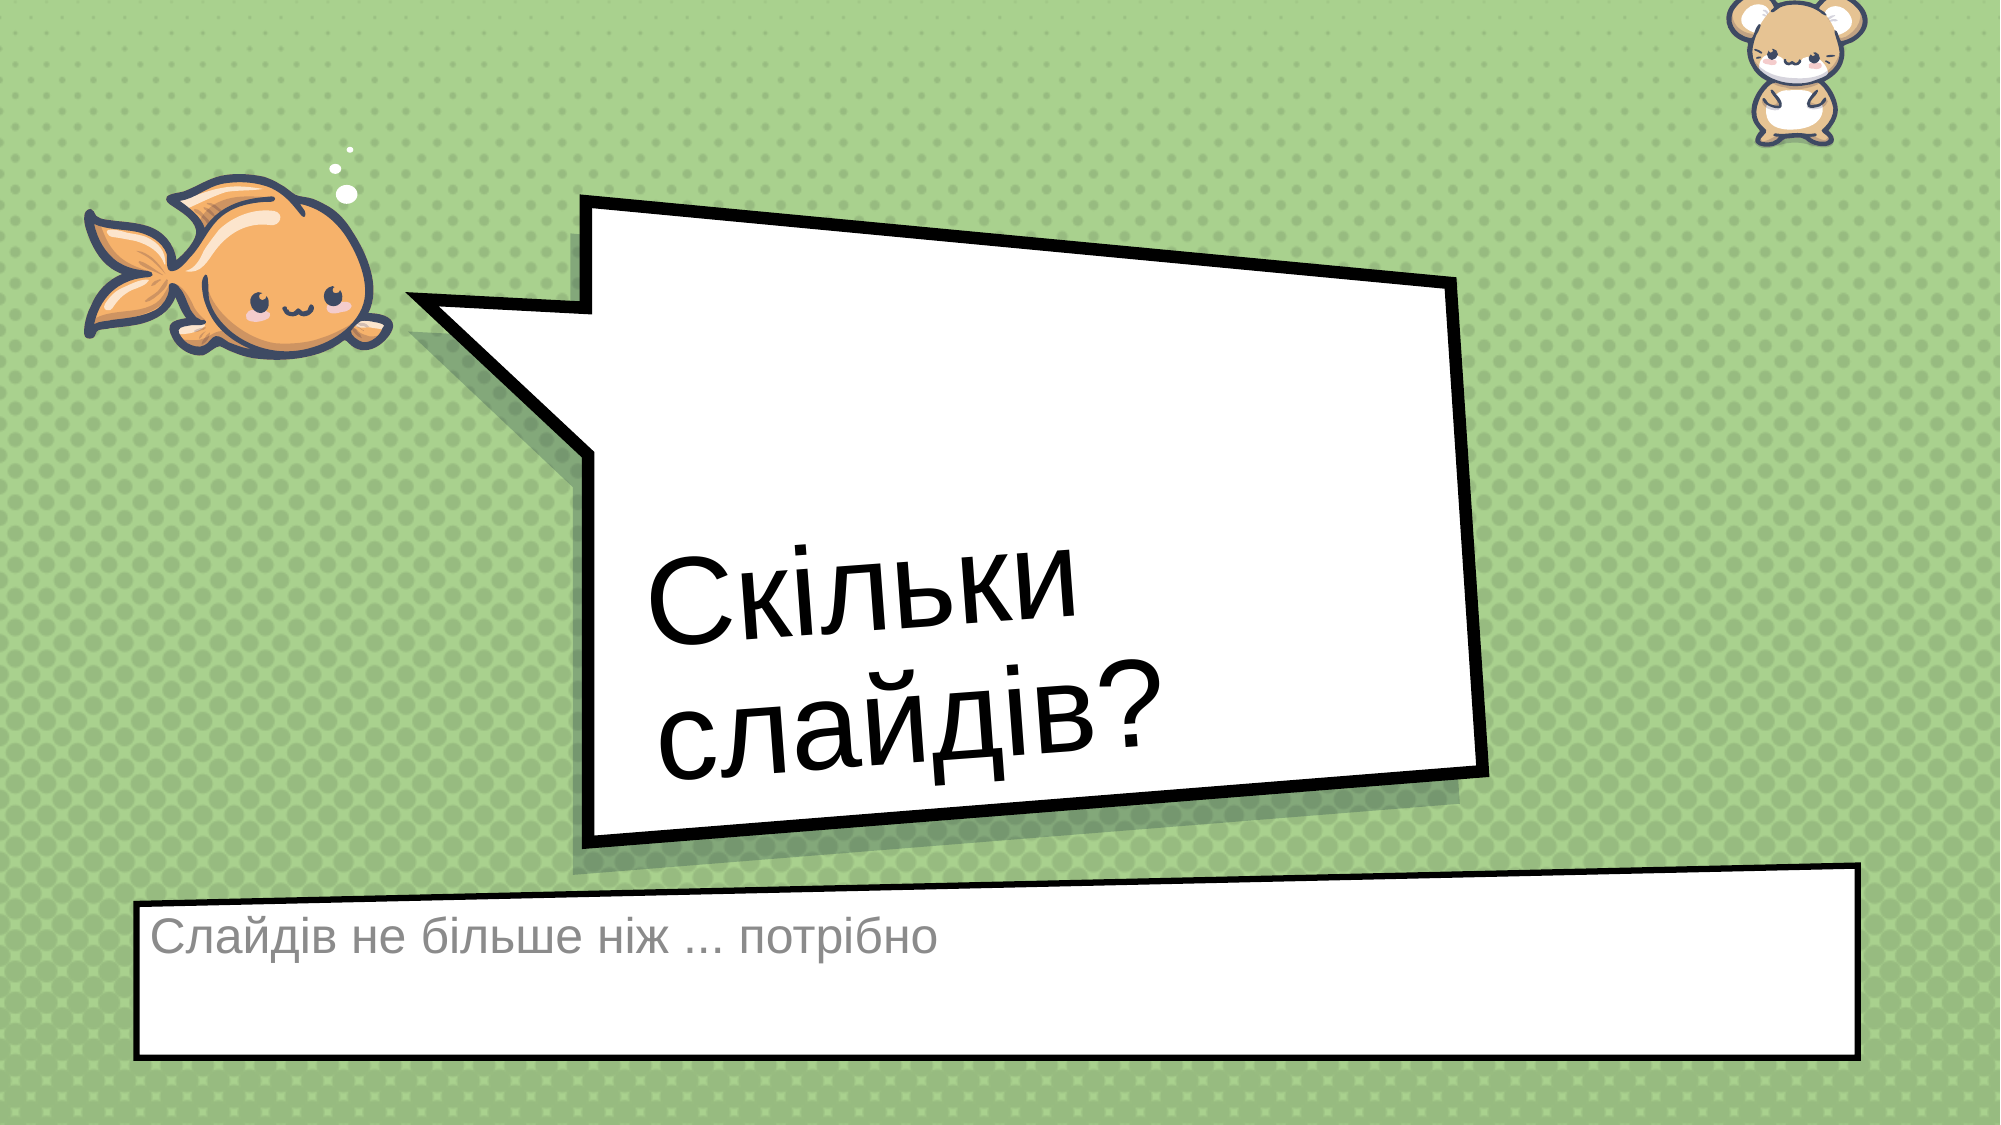

15
# Скільки слайдів?
Слайдів не більше ніж ... потрібно